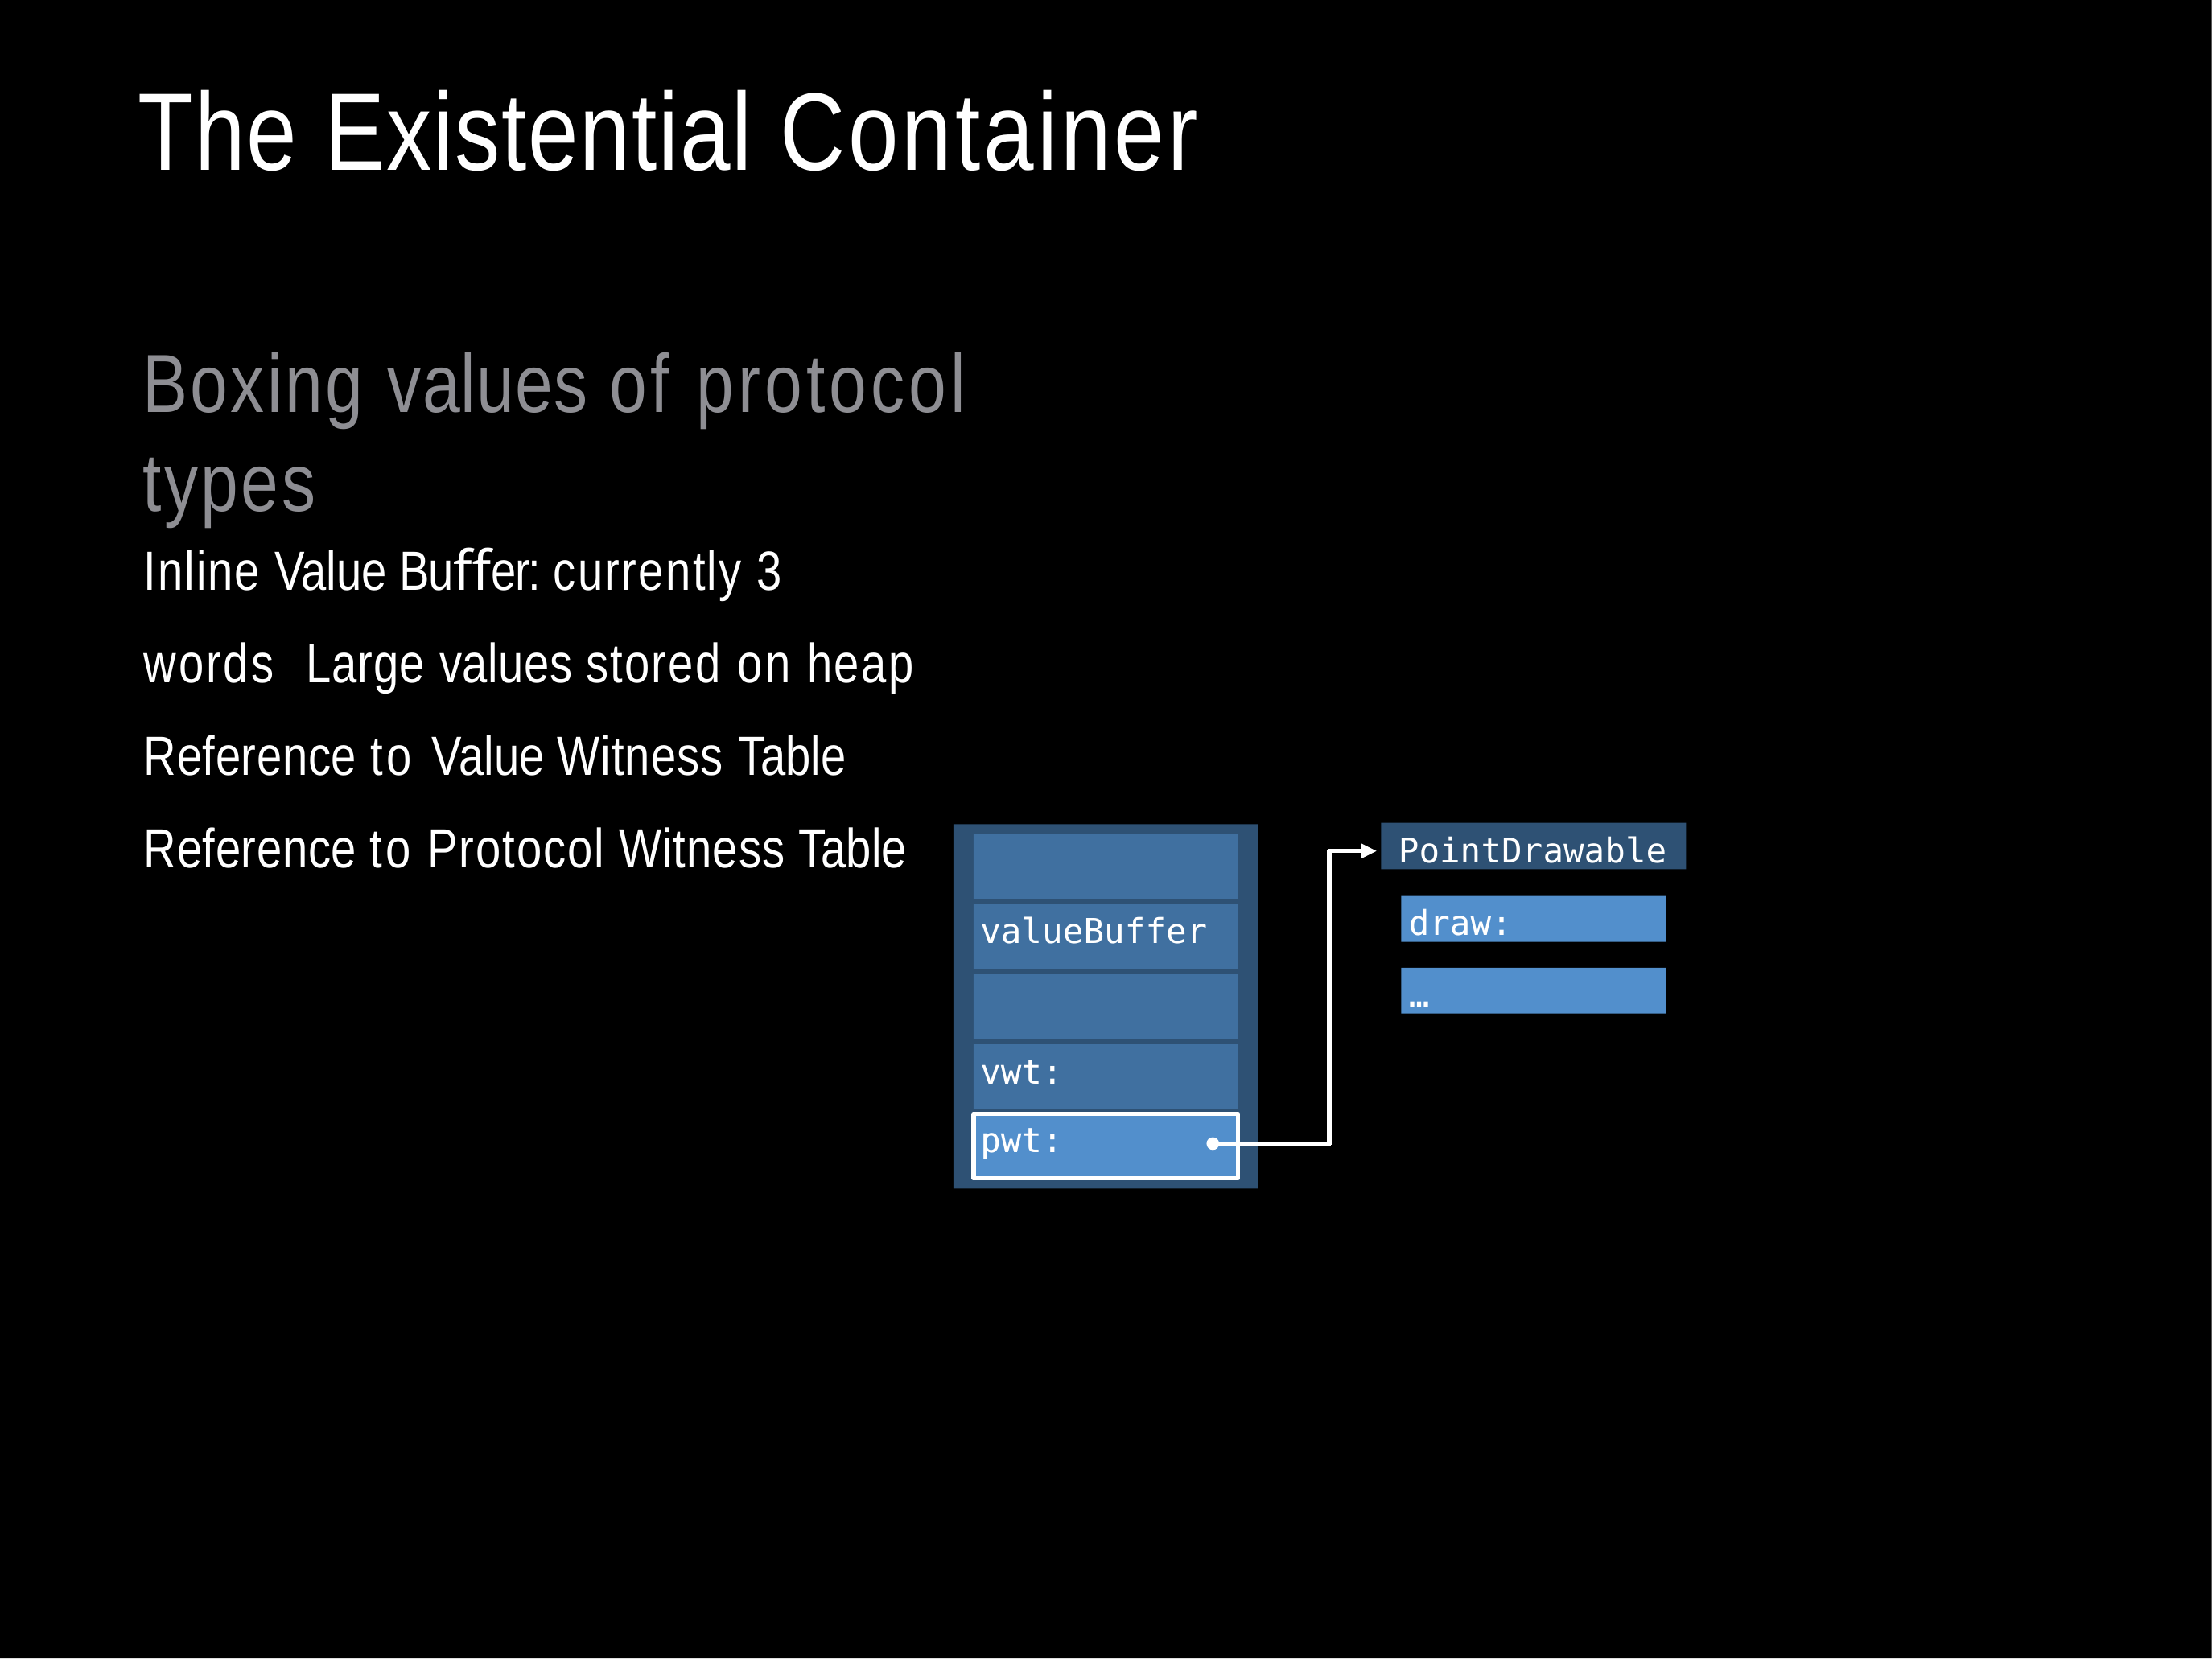

# The Existential Container
Boxing values of protocol types
Inline Value Buﬀer: currently 3 words  Large values stored on heap
Reference to Value Witness Table  Reference to Protocol Witness Table
PointDrawable

draw:

valueBuffer
…

vwt:
pwt: